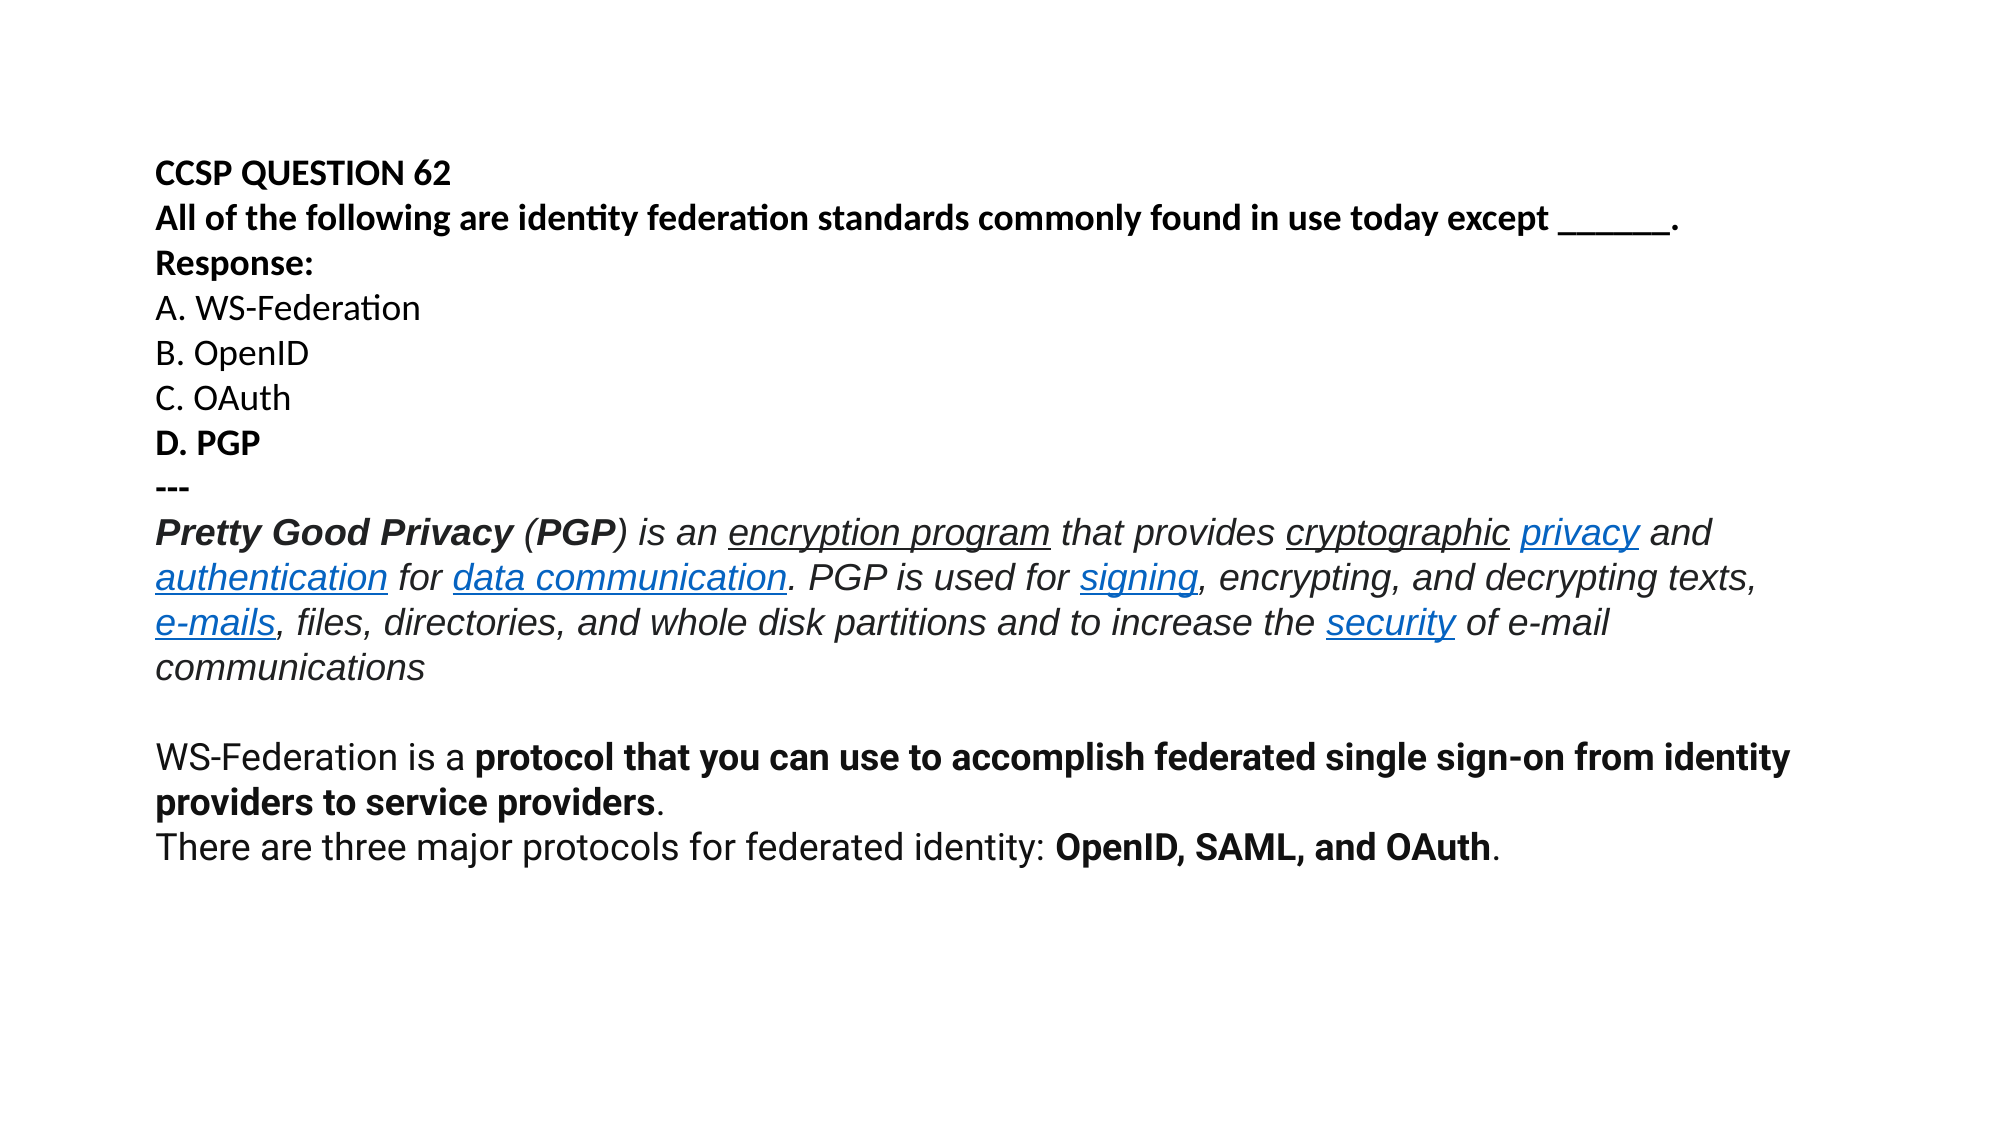

CCSP QUESTION 62
All of the following are identity federation standards commonly found in use today except ______.
Response:
A. WS-Federation
B. OpenID
C. OAuth
D. PGP
---
Pretty Good Privacy (PGP) is an encryption program that provides cryptographic privacy and authentication for data communication. PGP is used for signing, encrypting, and decrypting texts, e-mails, files, directories, and whole disk partitions and to increase the security of e-mail communications

WS-Federation is a protocol that you can use to accomplish federated single sign-on from identity providers to service providers.
There are three major protocols for federated identity: OpenID, SAML, and OAuth.